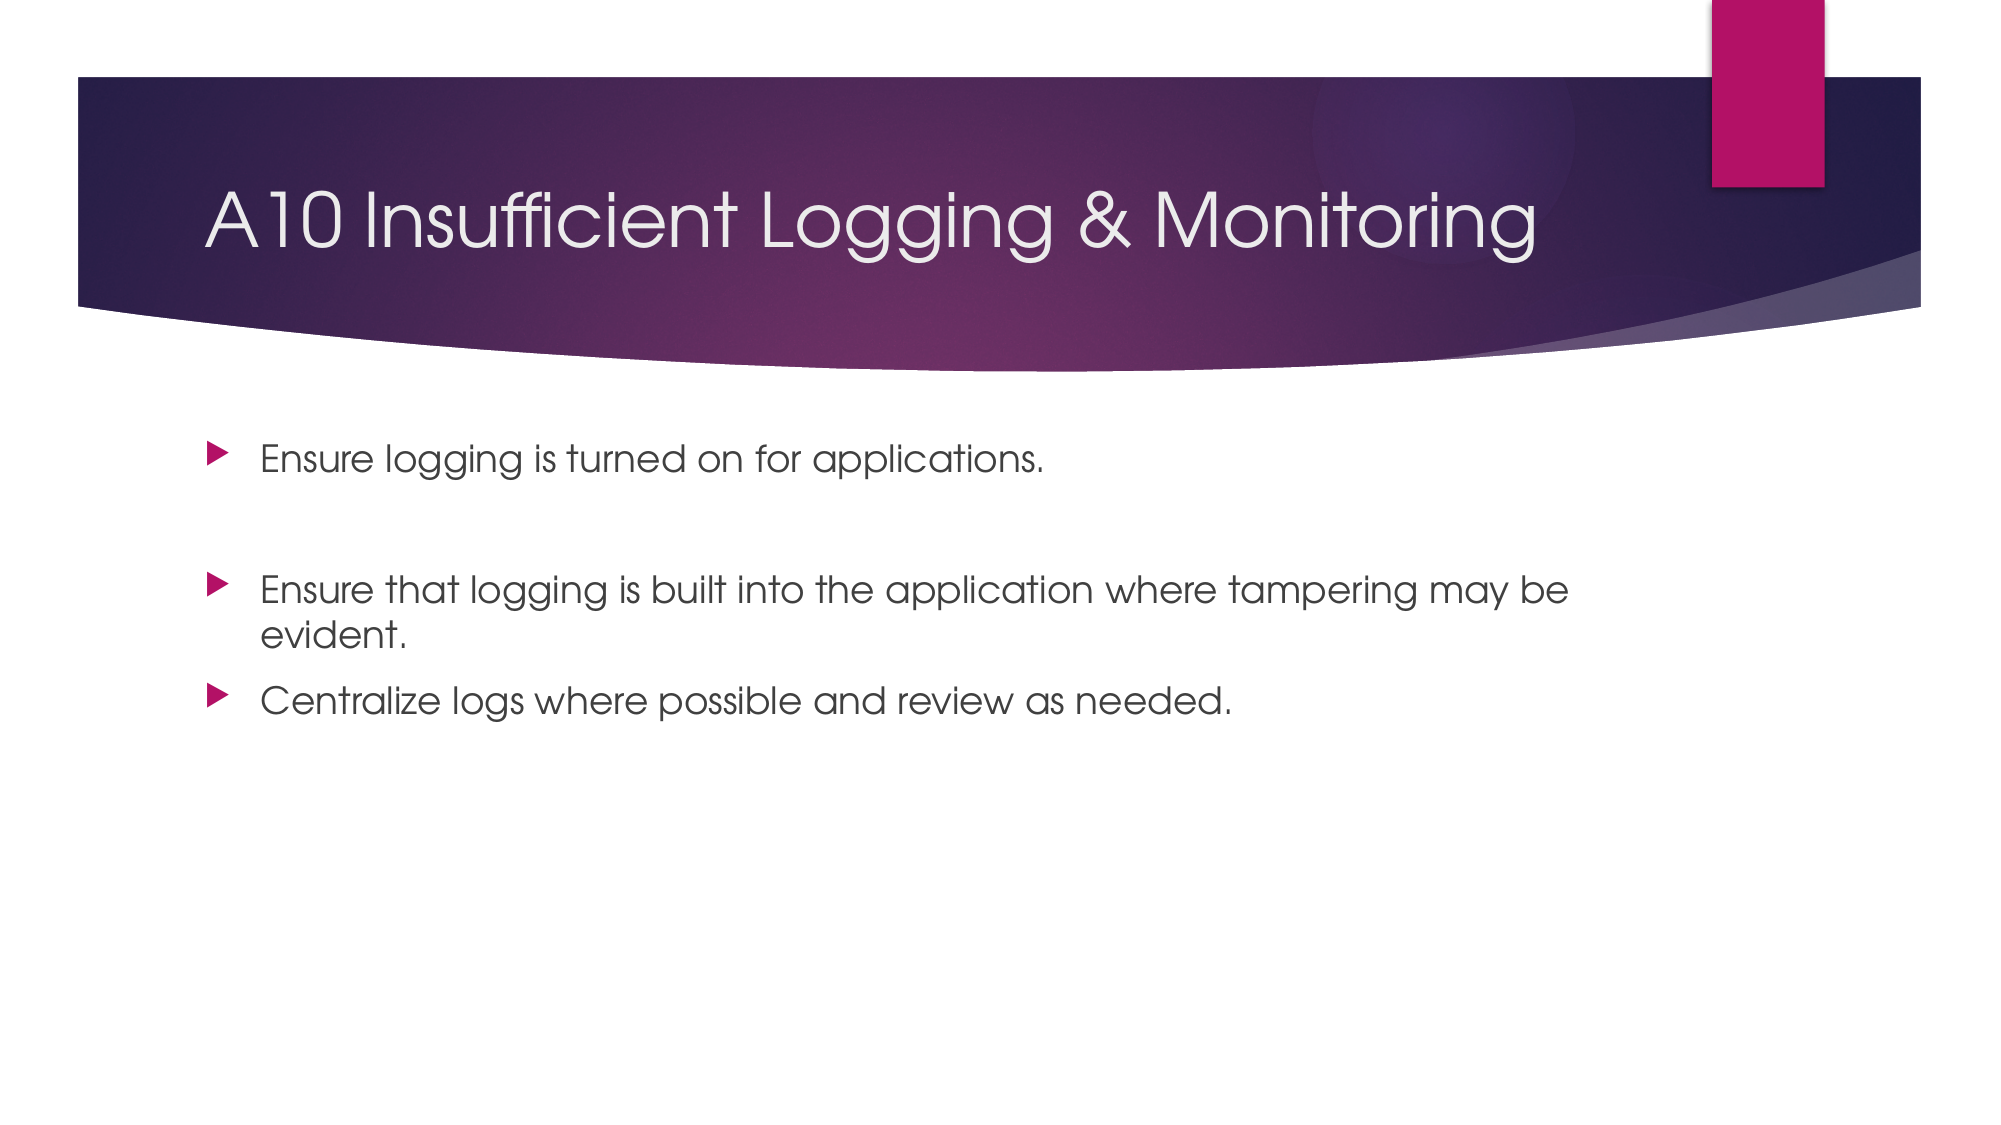

# A10 Insufficient Logging & Monitoring
Ensure logging is turned on for applications.

Ensure that logging is built into the application where tampering may be evident.
Centralize logs where possible and review as needed.